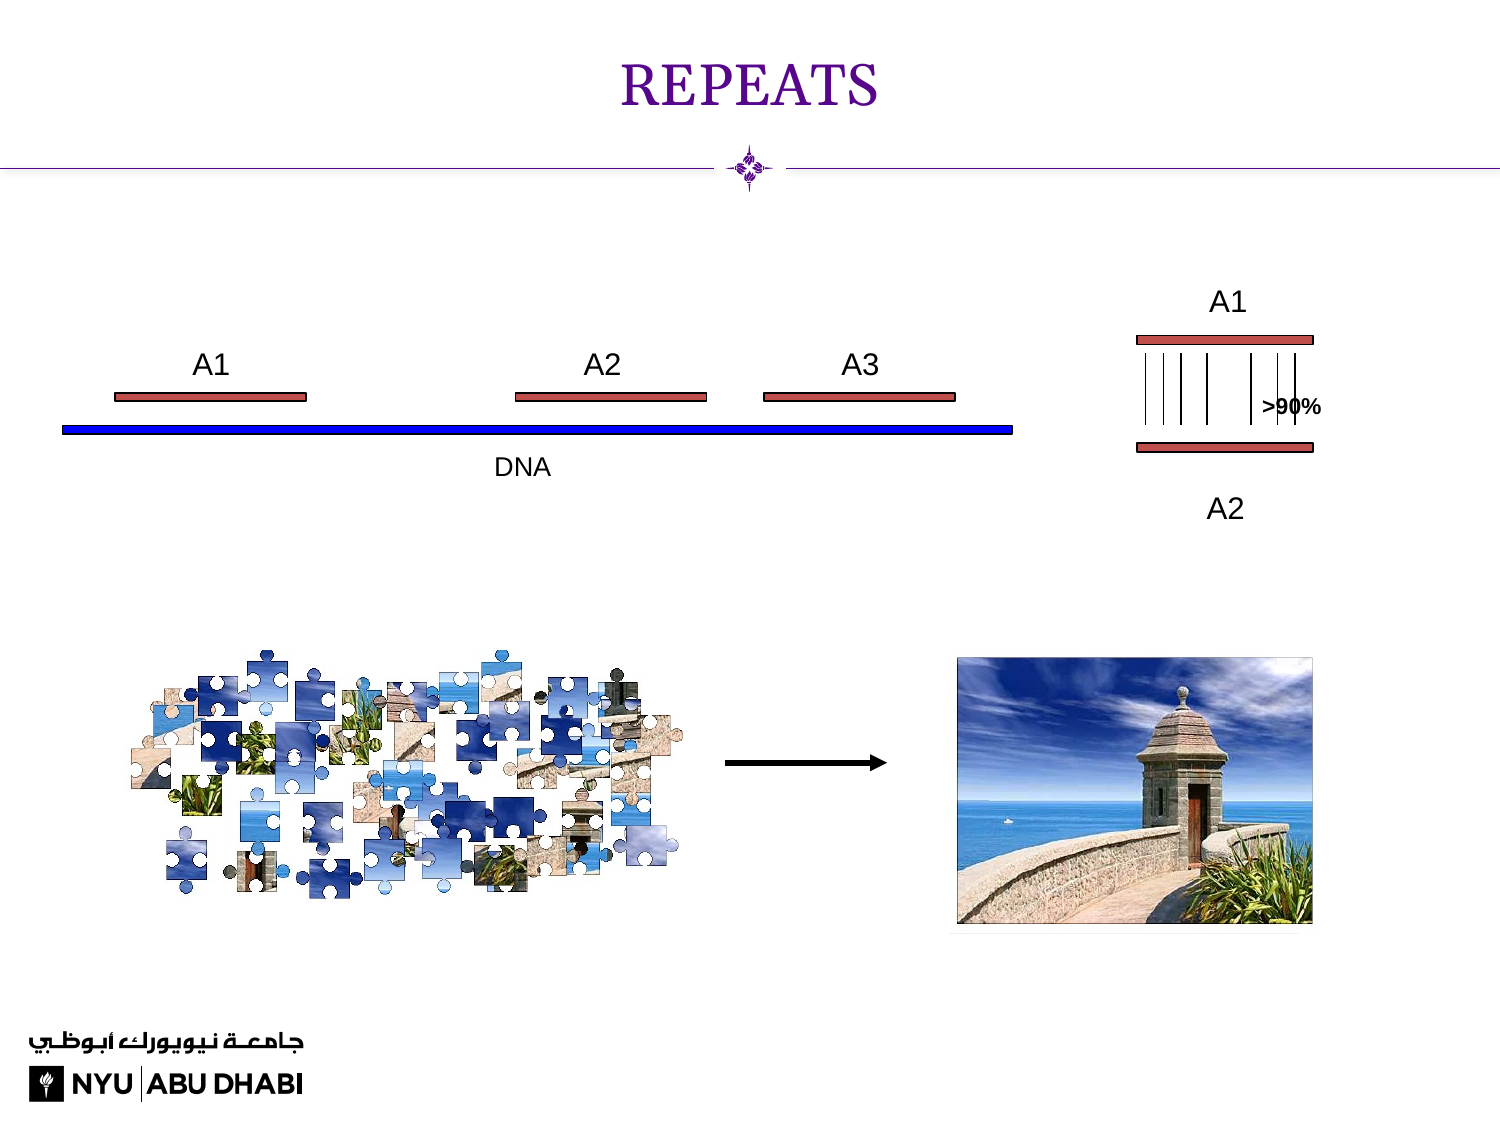

# repeats
A1

A1
A2
A3

>90%

DNA
A2